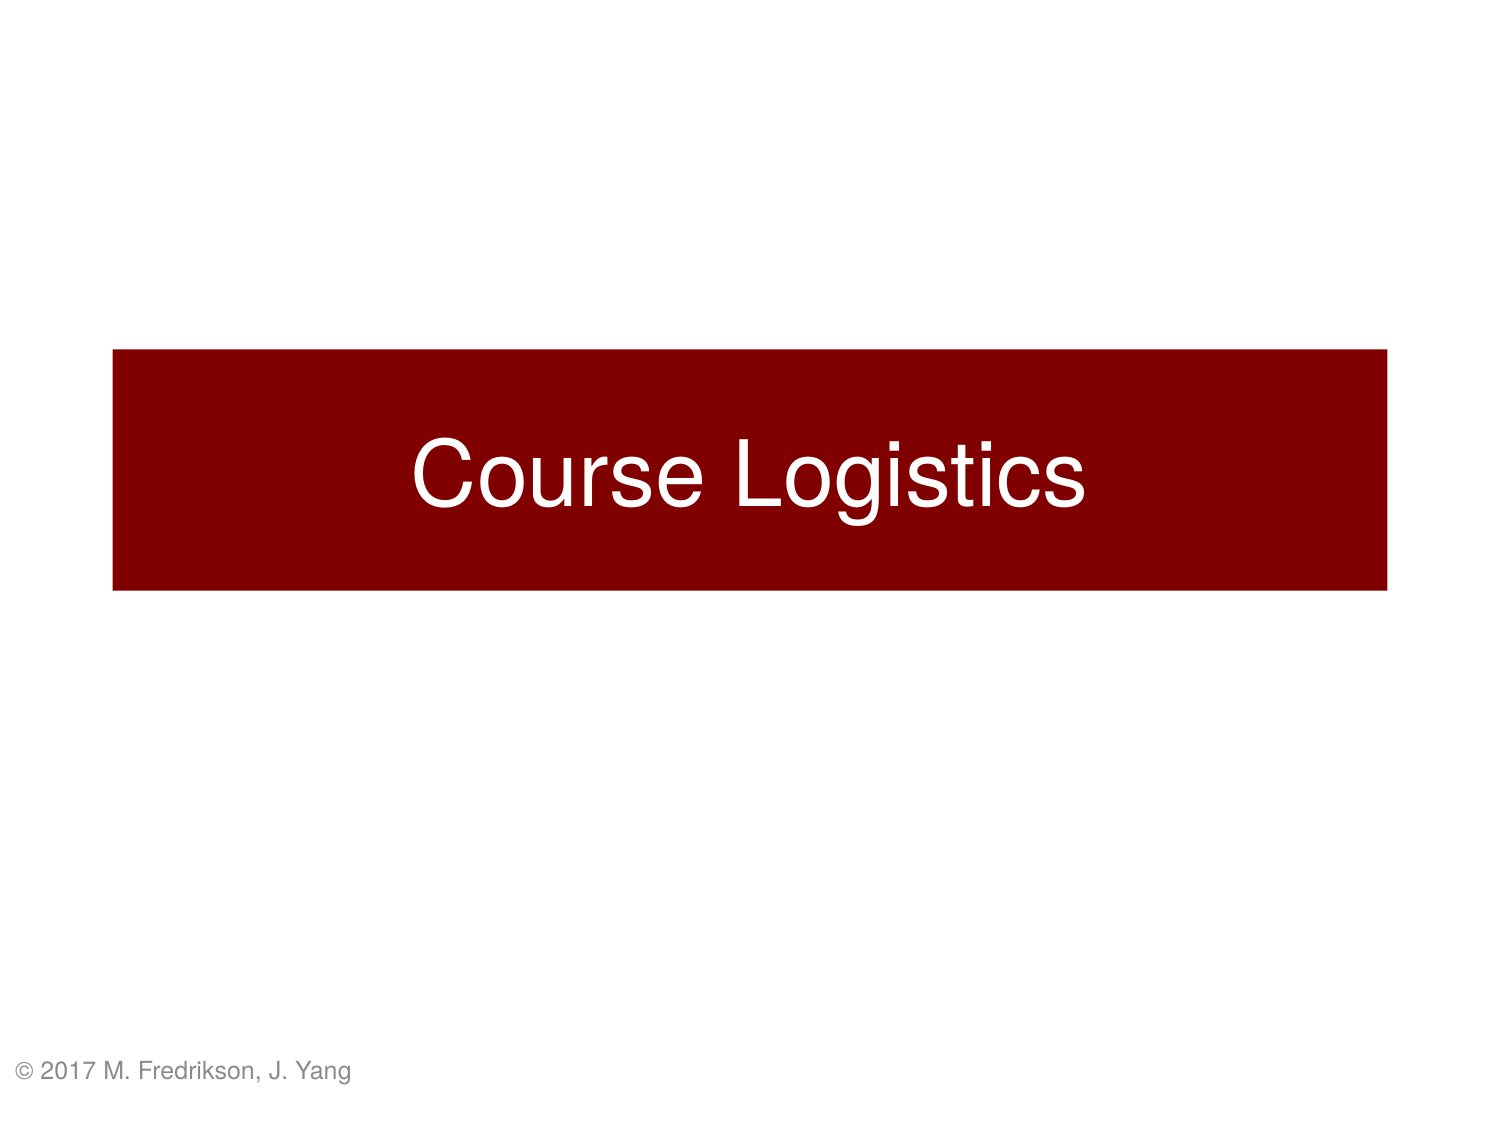

# Course Logistics

© 2017 M. Fredrikson, J. Yang